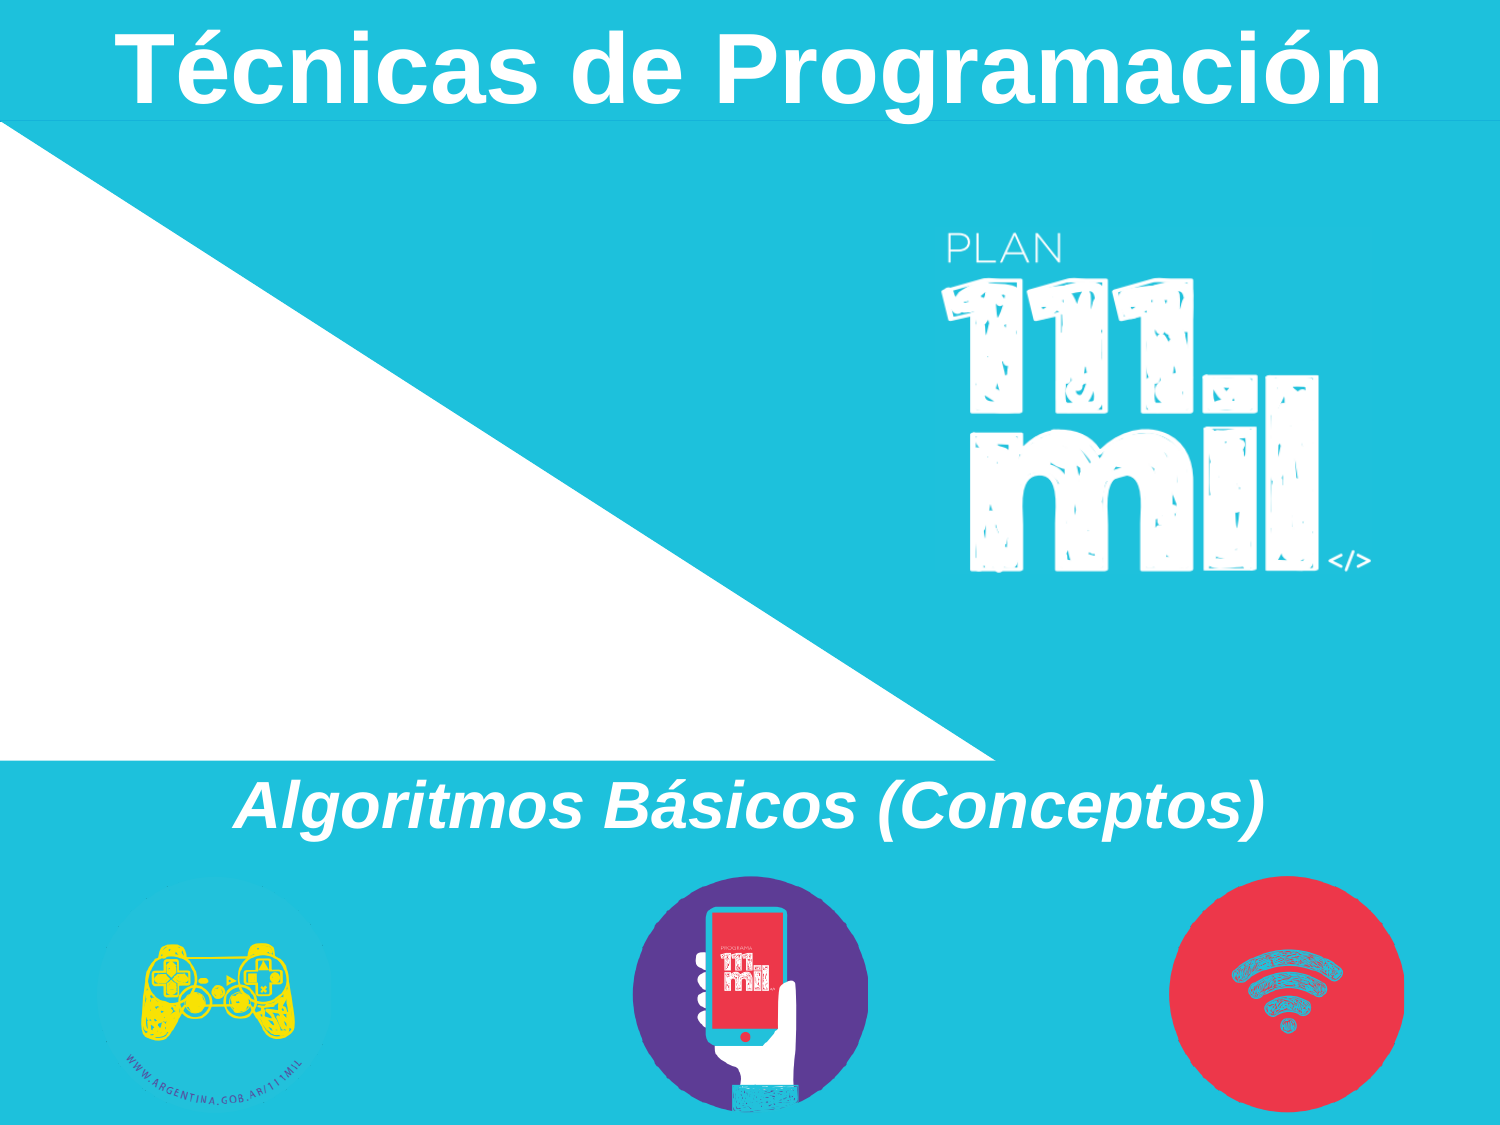

# Técnicas de Programación
Algoritmos Básicos (Conceptos)